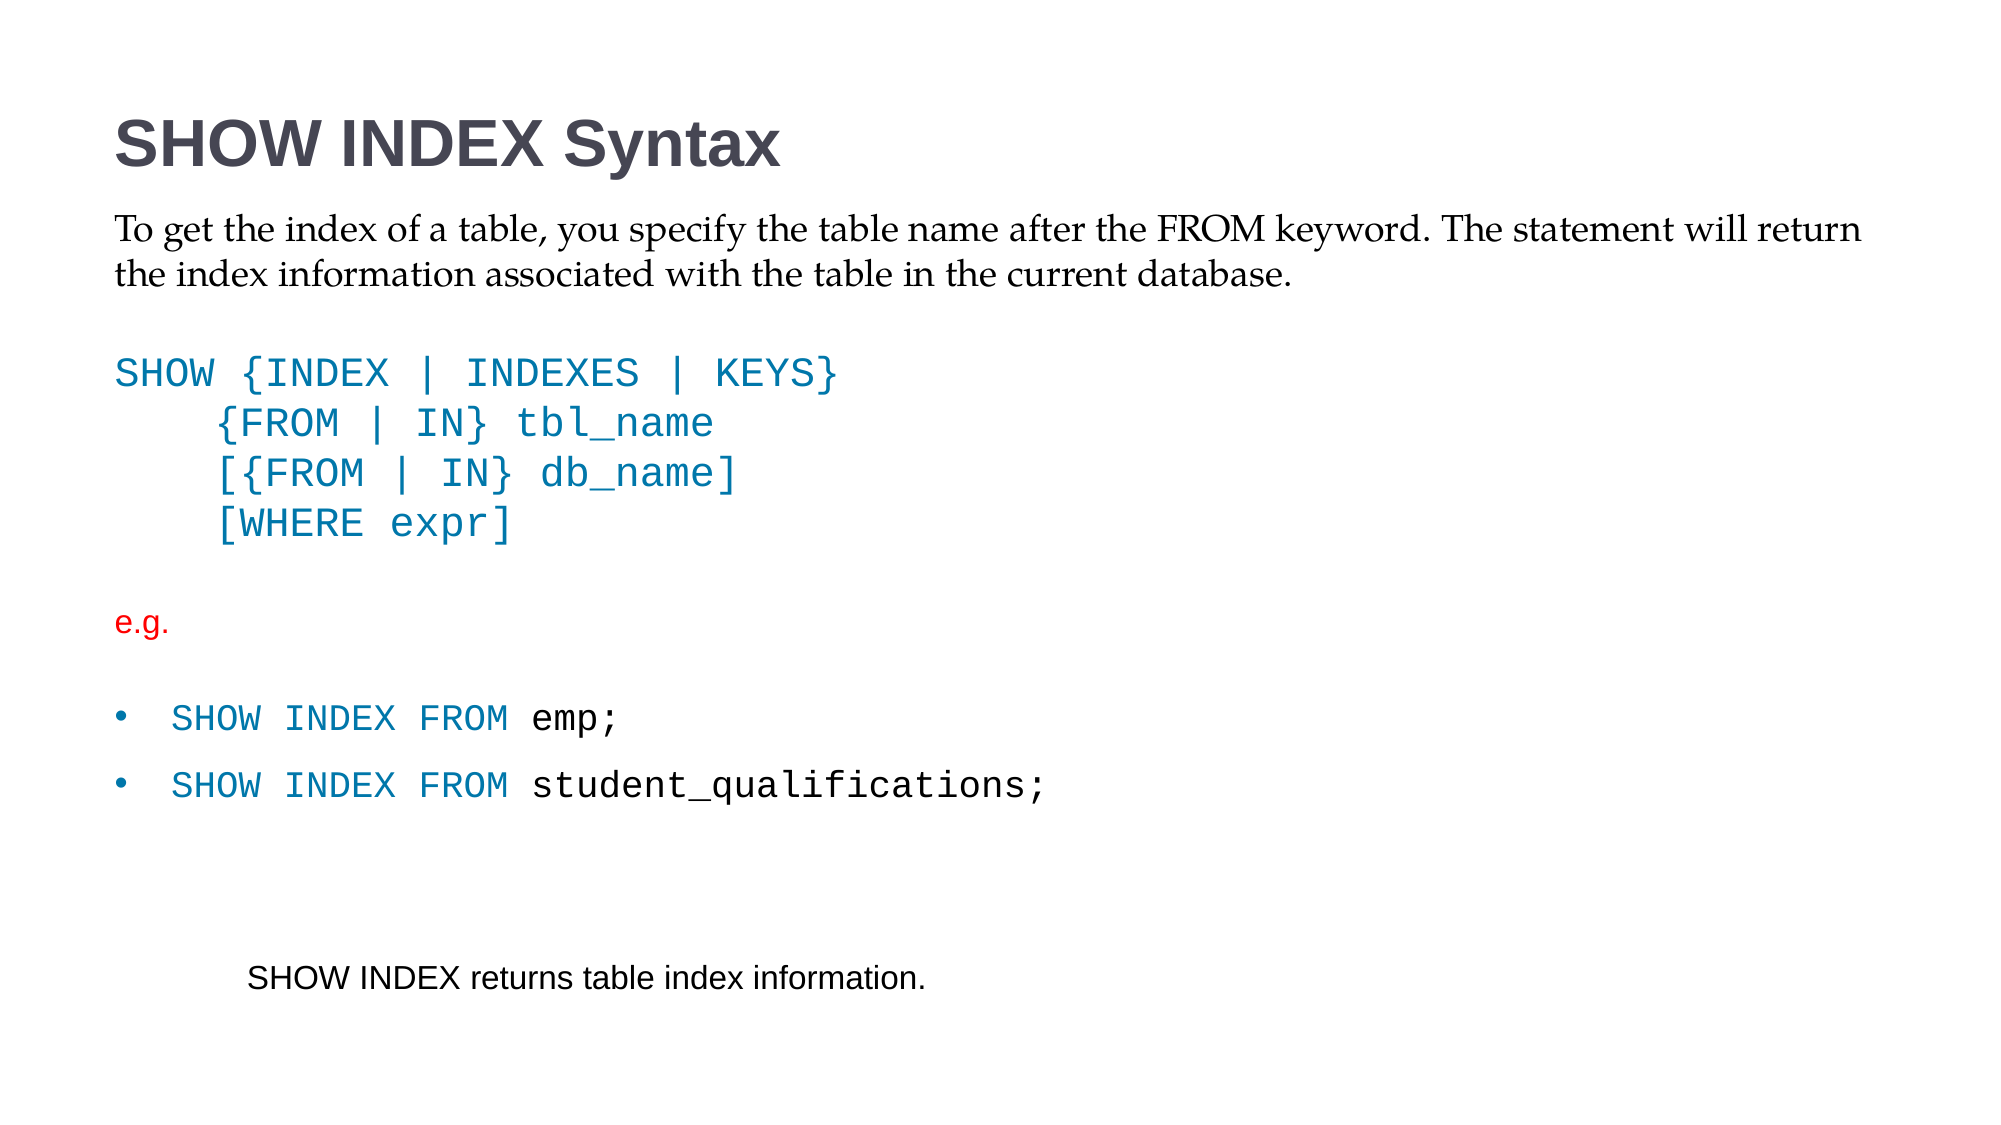

# SHOW INDEX Syntax
To get the index of a table, you specify the table name after the FROM keyword. The statement will return the index information associated with the table in the current database.
SHOW {INDEX | INDEXES | KEYS}
    {FROM | IN} tbl_name
    [{FROM | IN} db_name]
    [WHERE expr]
e.g.

SHOW INDEX FROM emp;
SHOW INDEX FROM student_qualifications;
SHOW INDEX returns table index information.